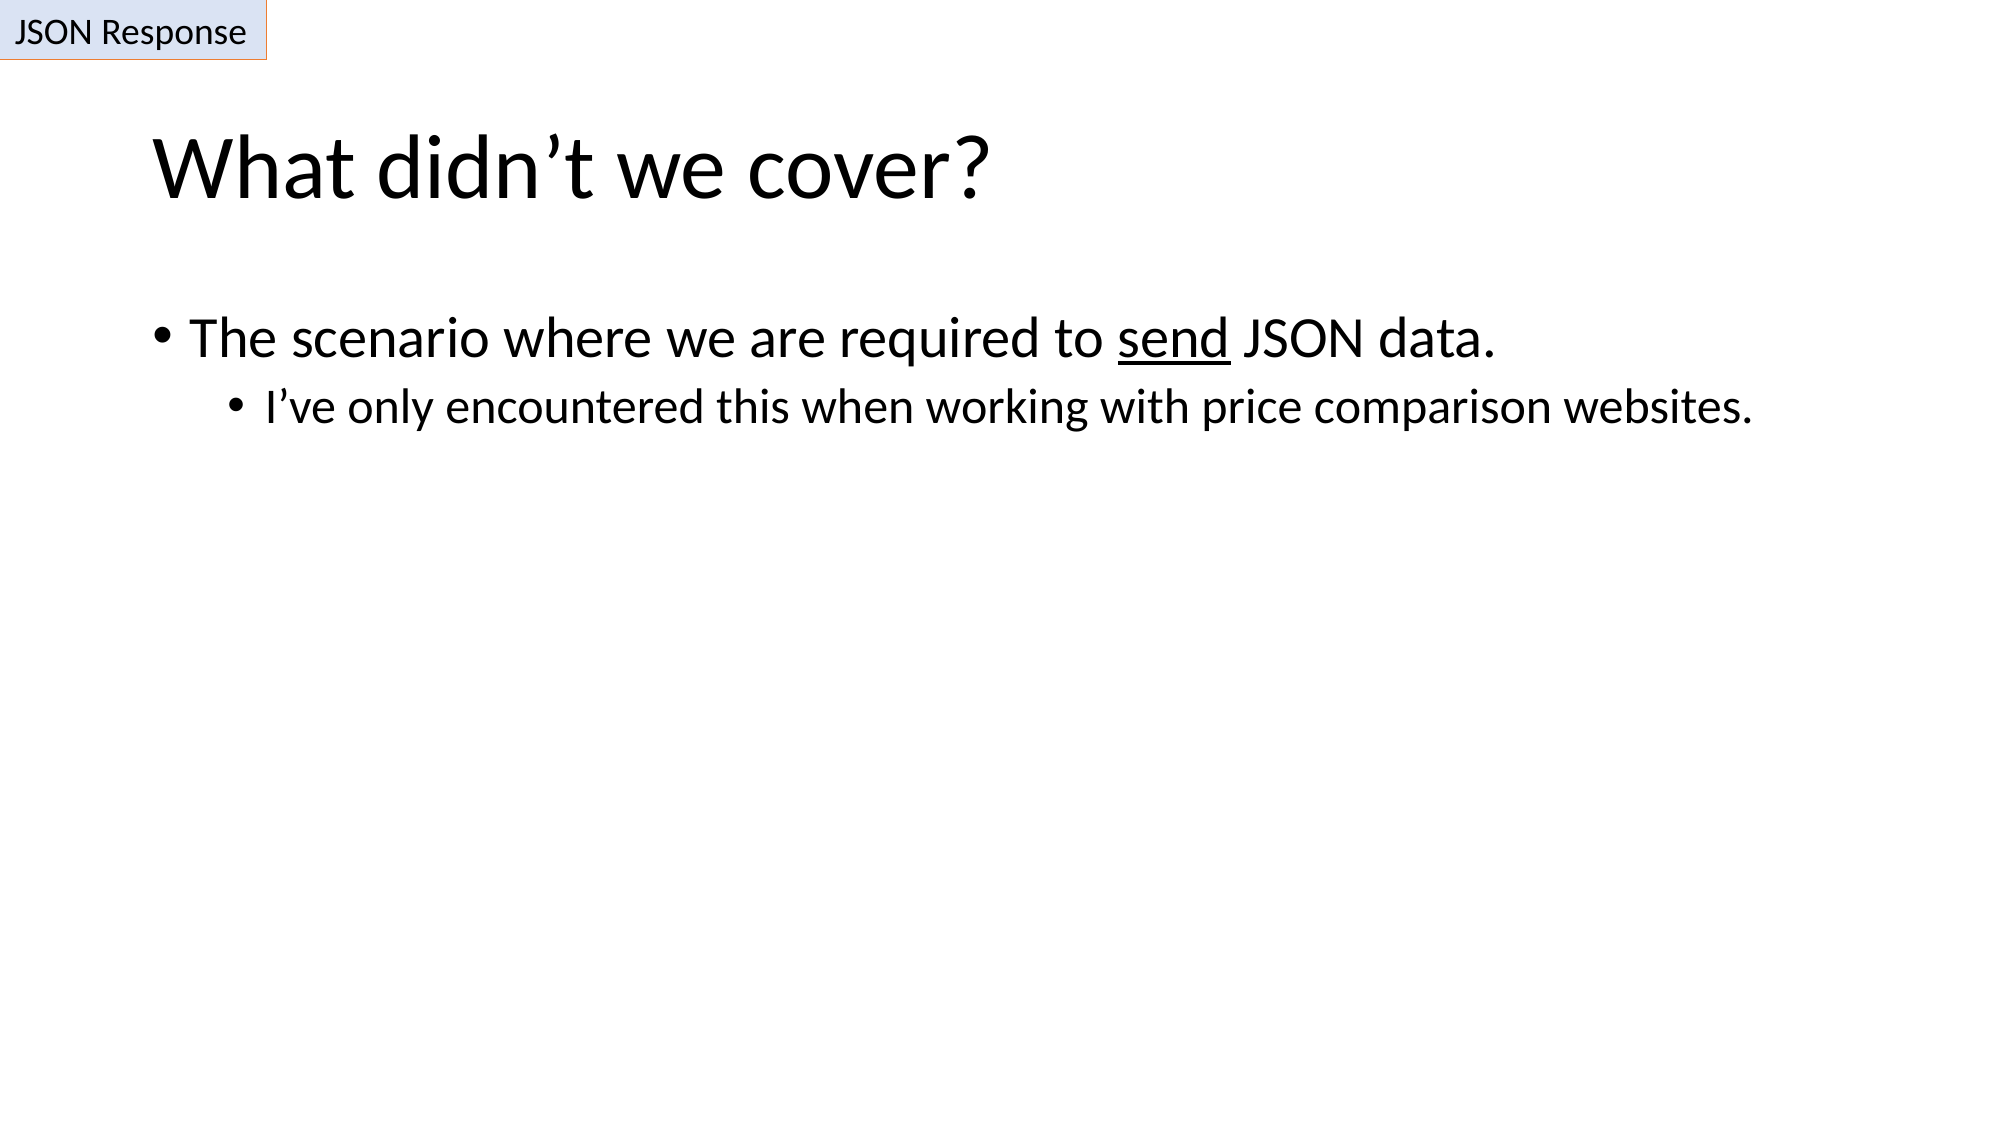

JSON Response
# What didn’t we cover?
The scenario where we are required to send JSON data.
I’ve only encountered this when working with price comparison websites.